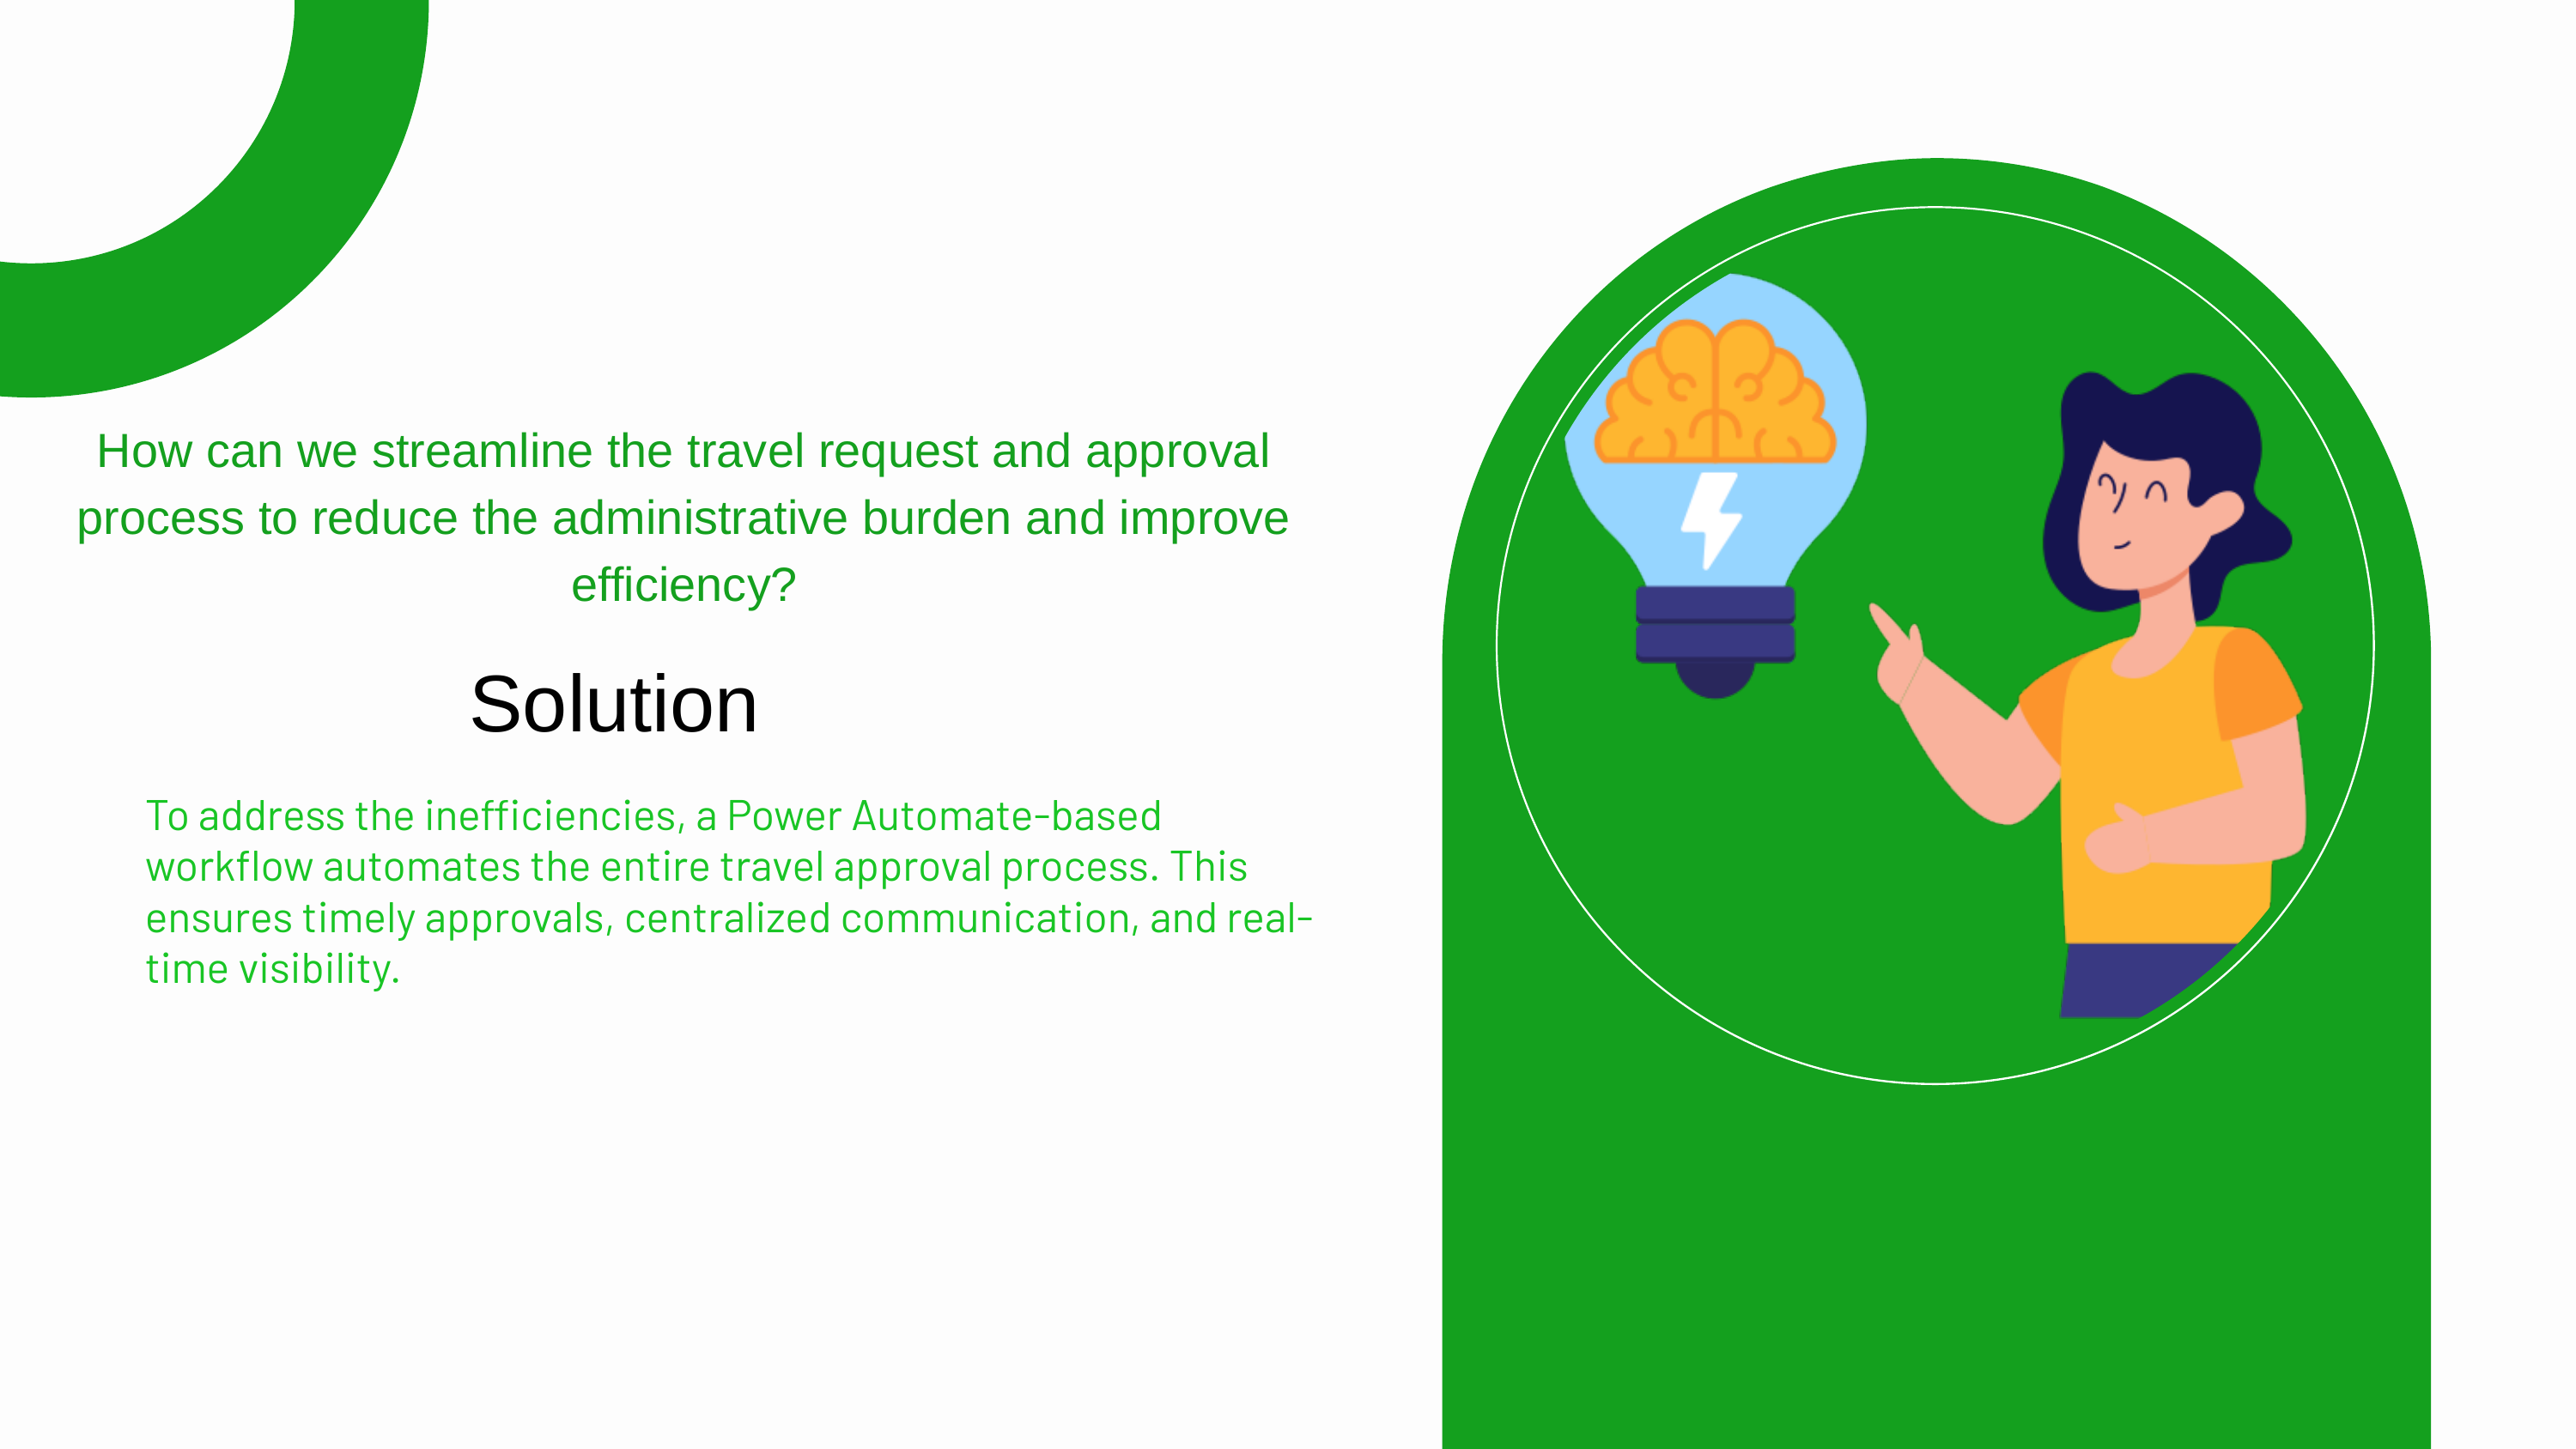

How can we streamline the travel request and approval process to reduce the administrative burden and improve efficiency?
Solution
To address the inefficiencies, a Power Automate-based workflow automates the entire travel approval process. This ensures timely approvals, centralized communication, and real-time visibility.